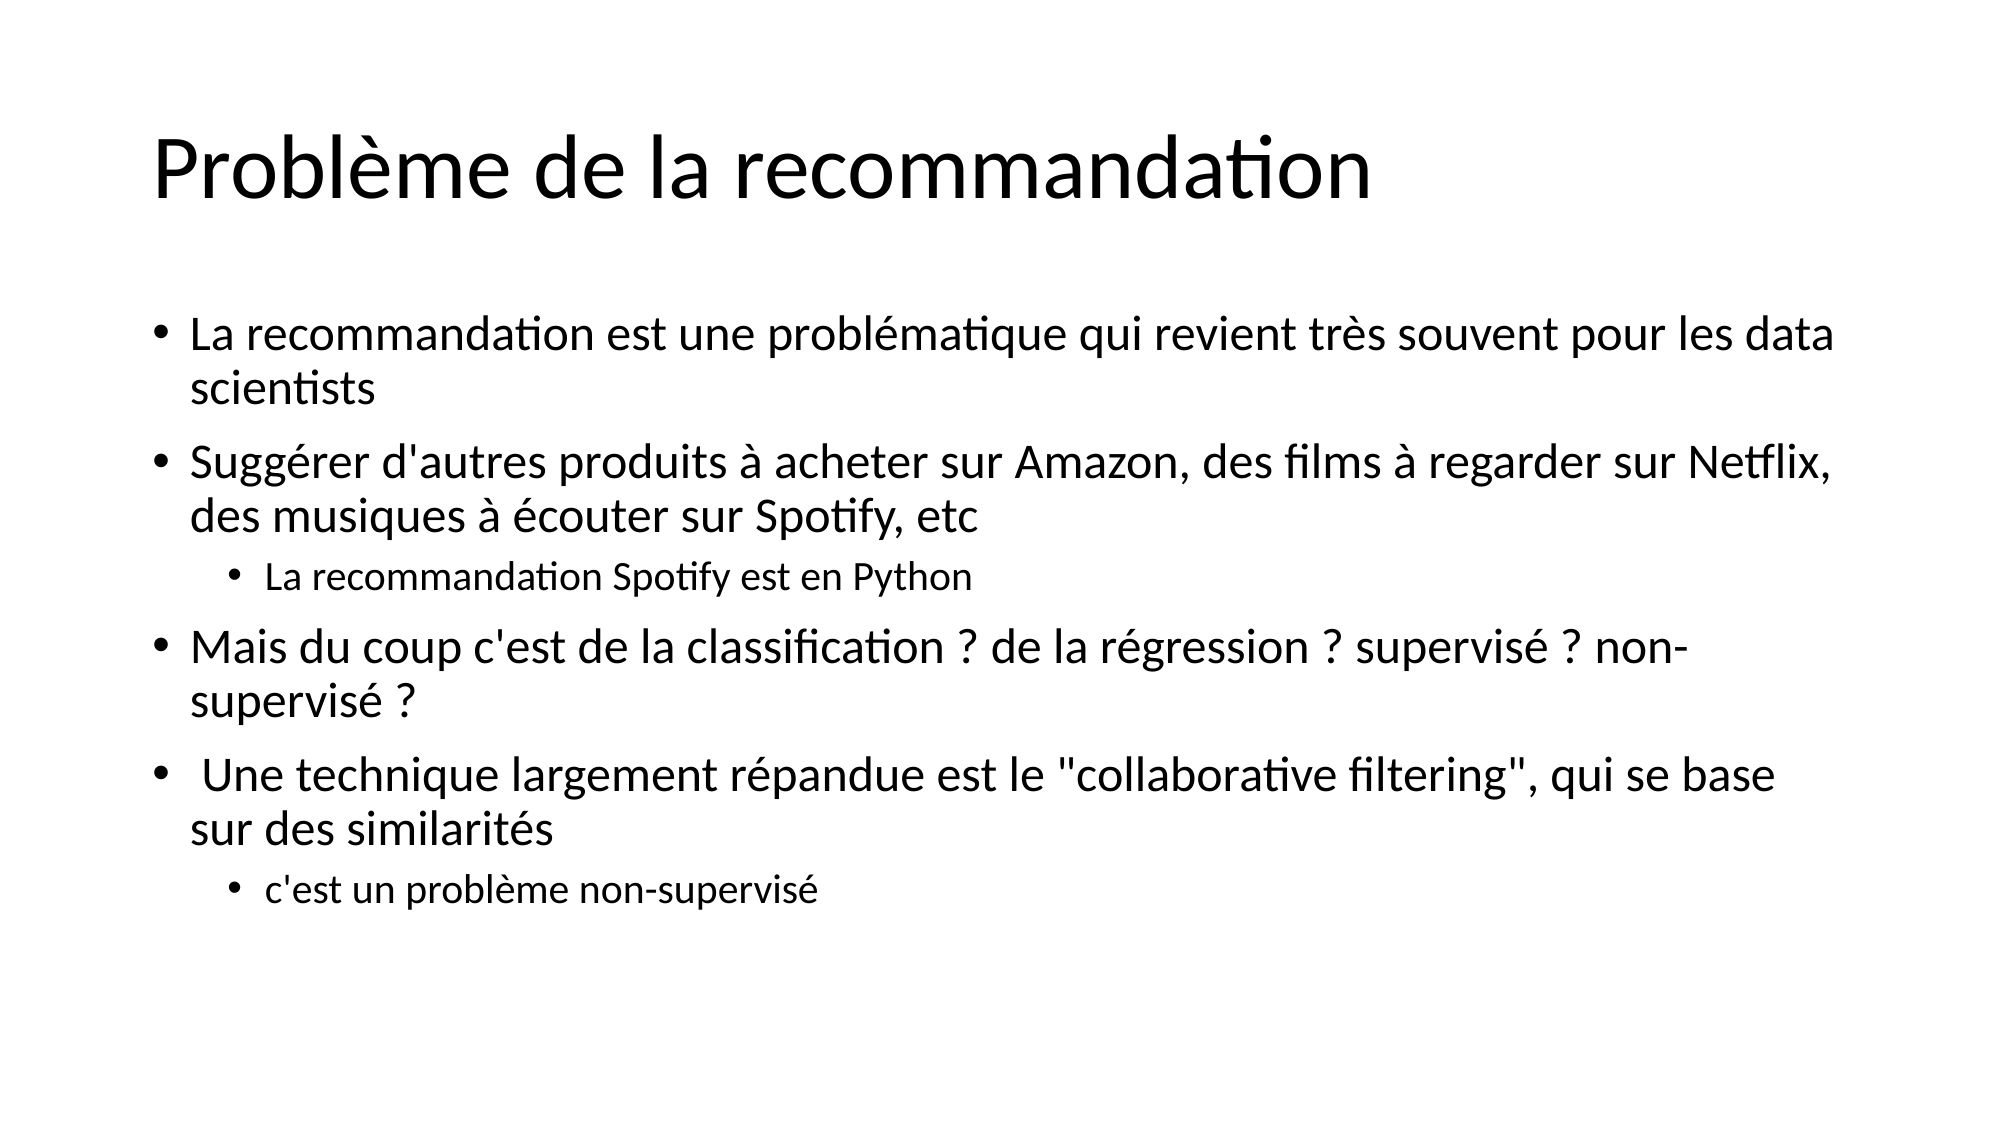

# Problème de la recommandation
La recommandation est une problématique qui revient très souvent pour les data scientists
Suggérer d'autres produits à acheter sur Amazon, des films à regarder sur Netflix, des musiques à écouter sur Spotify, etc
La recommandation Spotify est en Python
Mais du coup c'est de la classification ? de la régression ? supervisé ? non-supervisé ?
 Une technique largement répandue est le "collaborative filtering", qui se base sur des similarités
c'est un problème non-supervisé